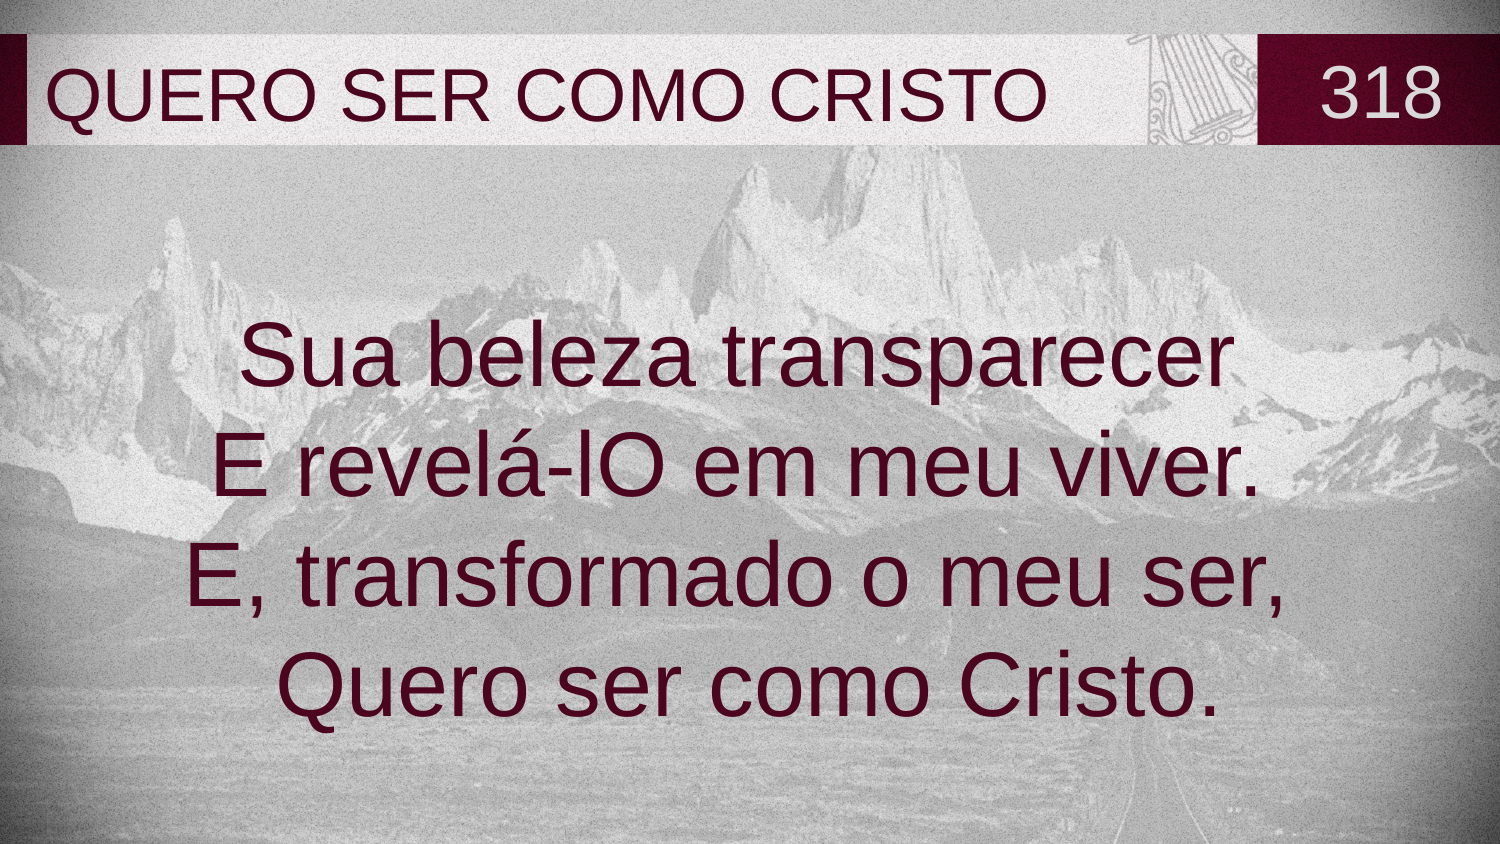

# QUERO SER COMO CRISTO
318
Sua beleza transparecer
E revelá-lO em meu viver.
E, transformado o meu ser,
Quero ser como Cristo.